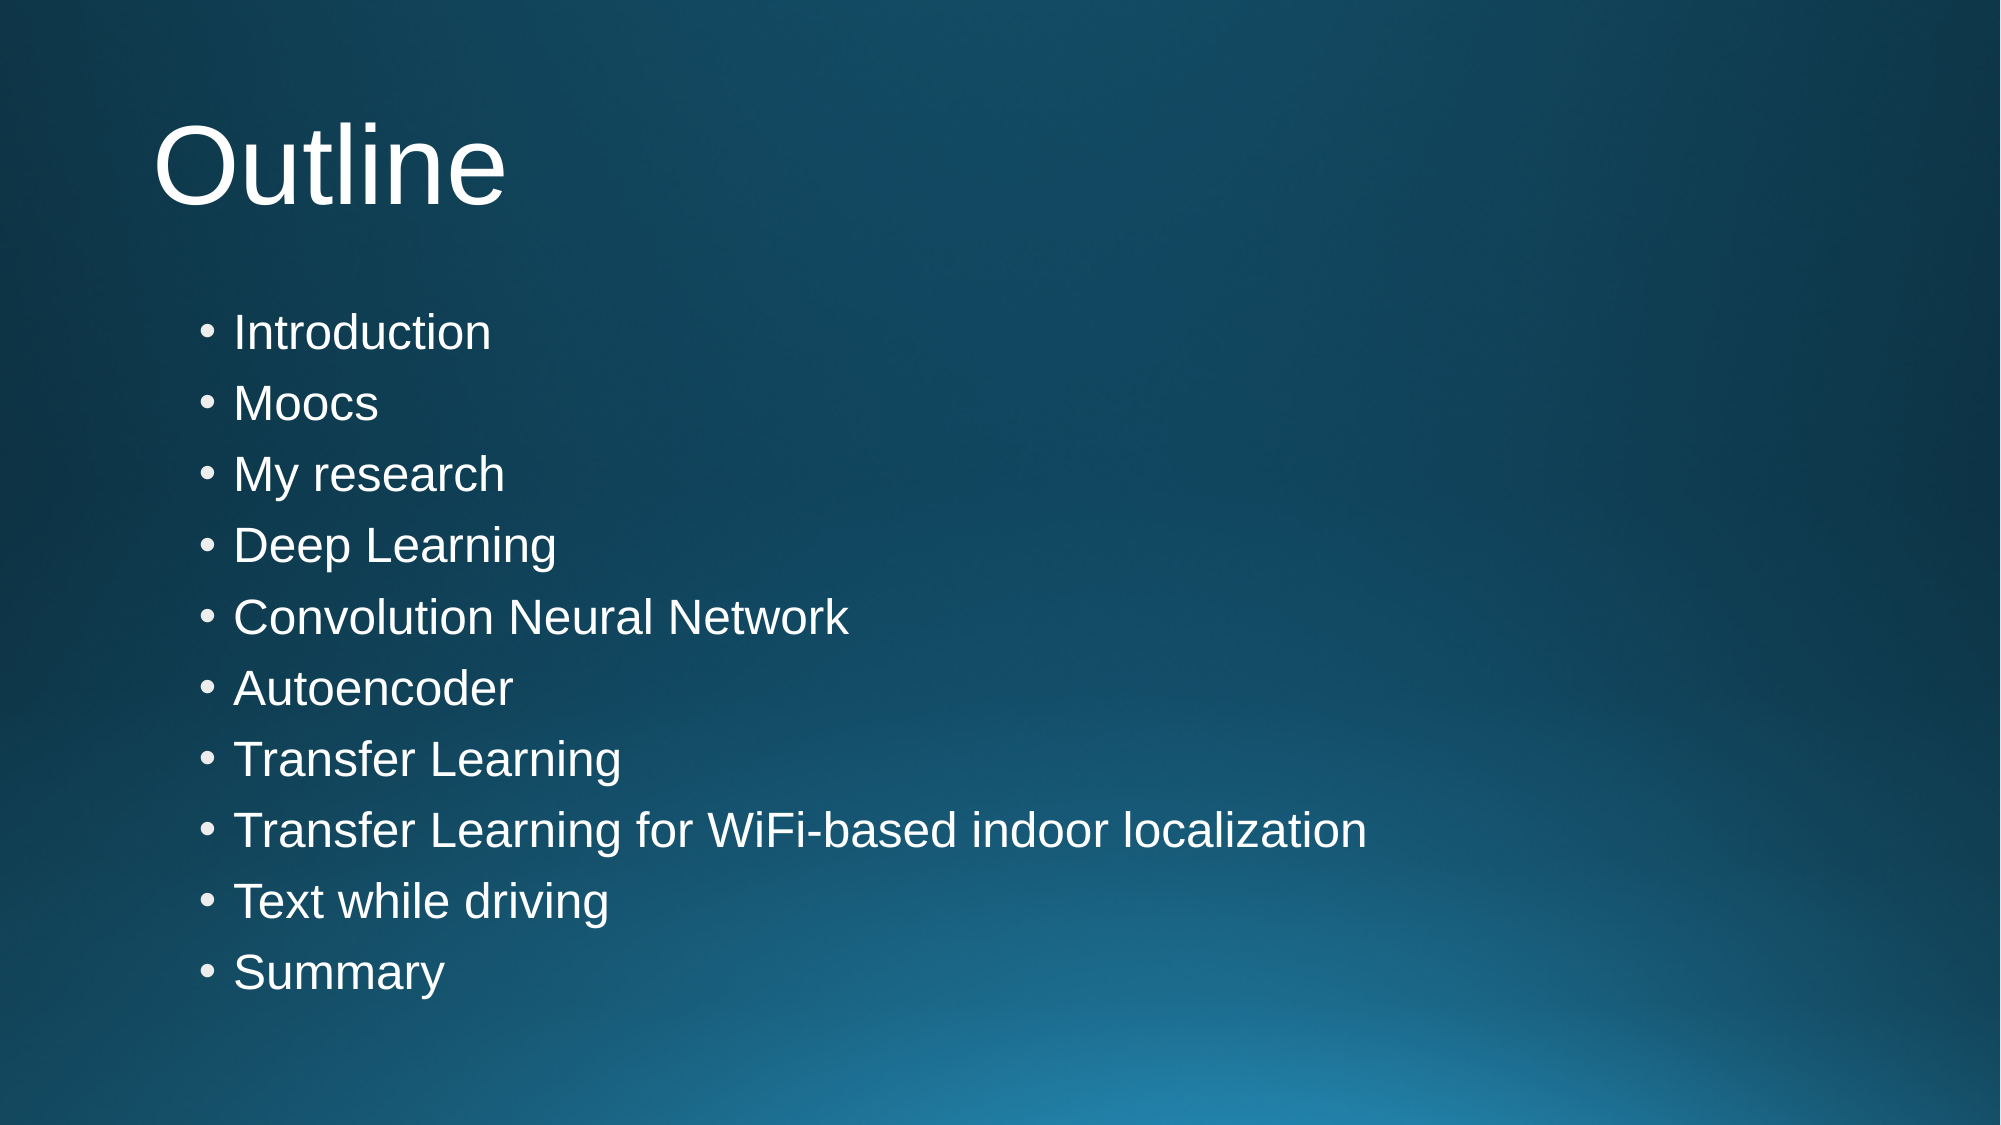

# Outline
Introduction
Moocs
My research
Deep Learning
Convolution Neural Network
Autoencoder
Transfer Learning
Transfer Learning for WiFi-based indoor localization
Text while driving
Summary